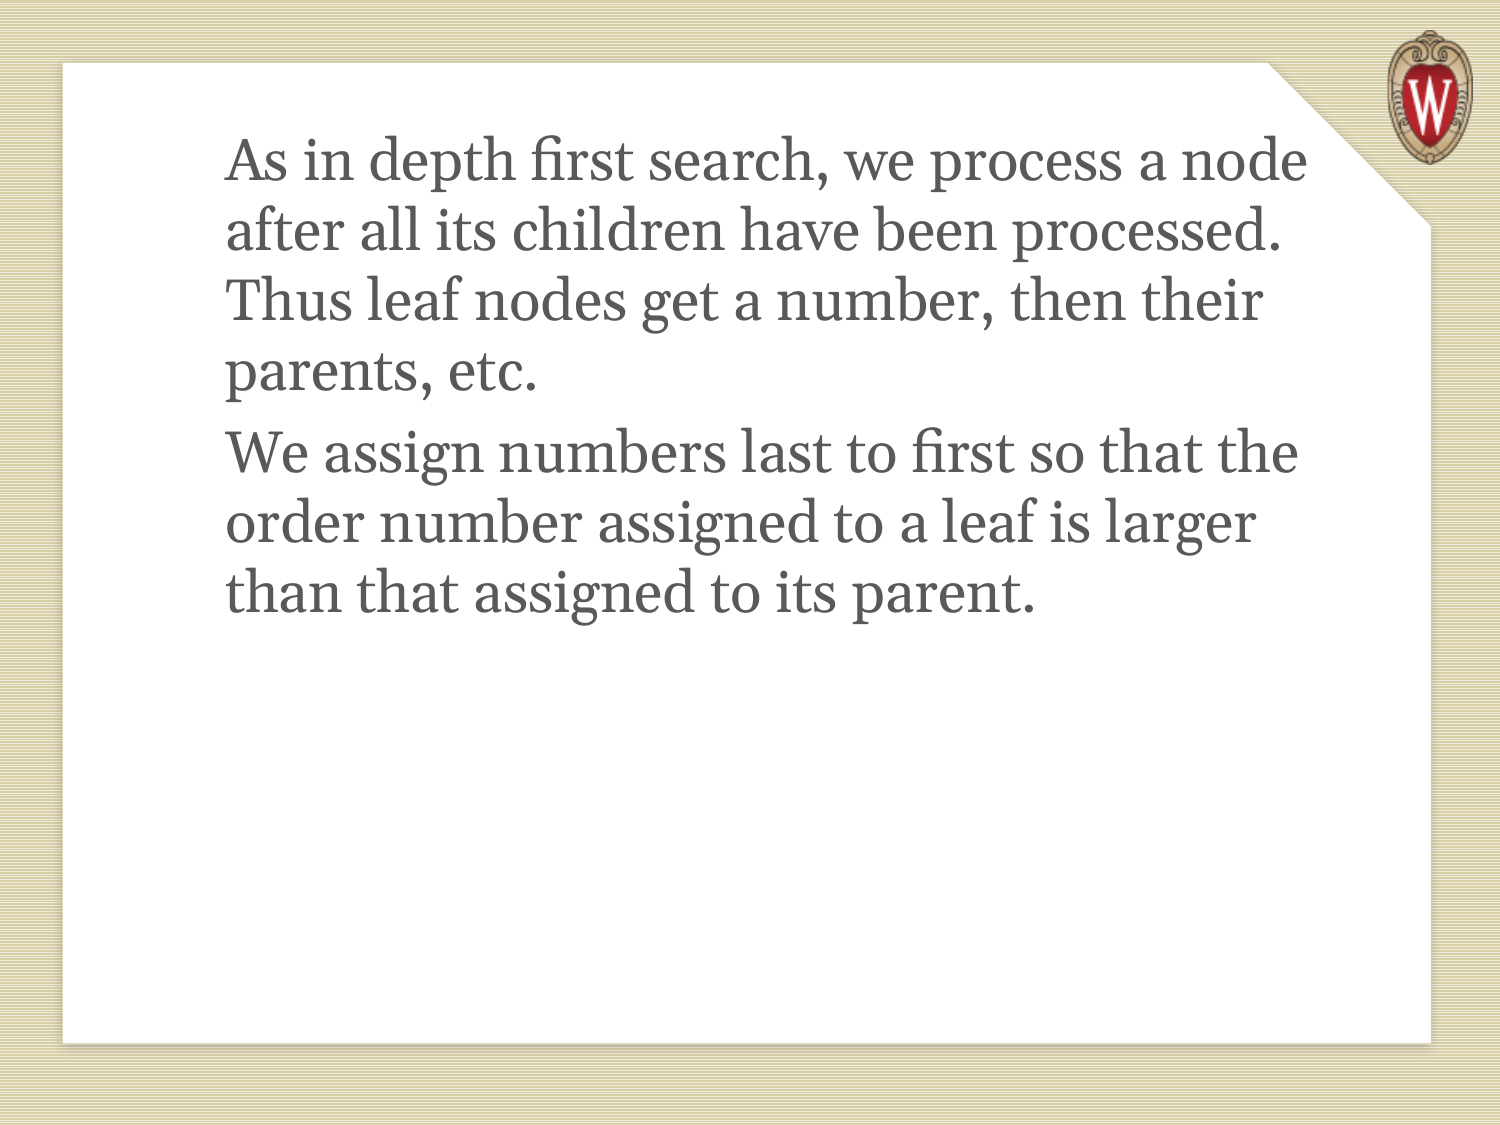

As in depth first search, we process a node after all its children have been processed. Thus leaf nodes get a number, then their parents, etc.
We assign numbers last to first so that the order number assigned to a leaf is larger than that assigned to its parent.